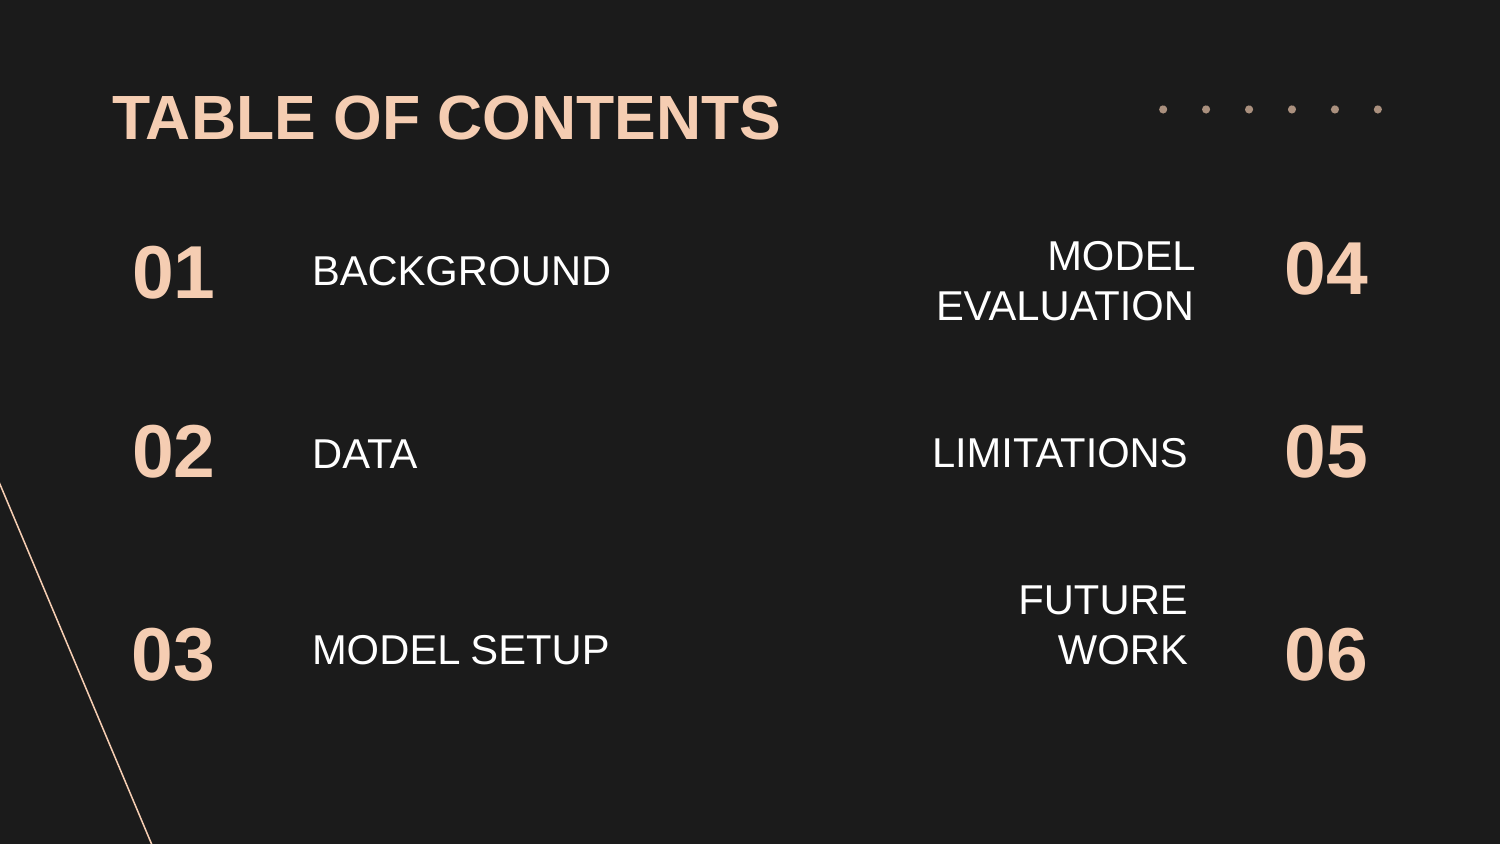

TABLE OF CONTENTS
MODEL EVALUATION
04
01
# BACKGROUND
DATA
02
05
LIMITATIONS
FUTURE WORK
03
06
MODEL SETUP